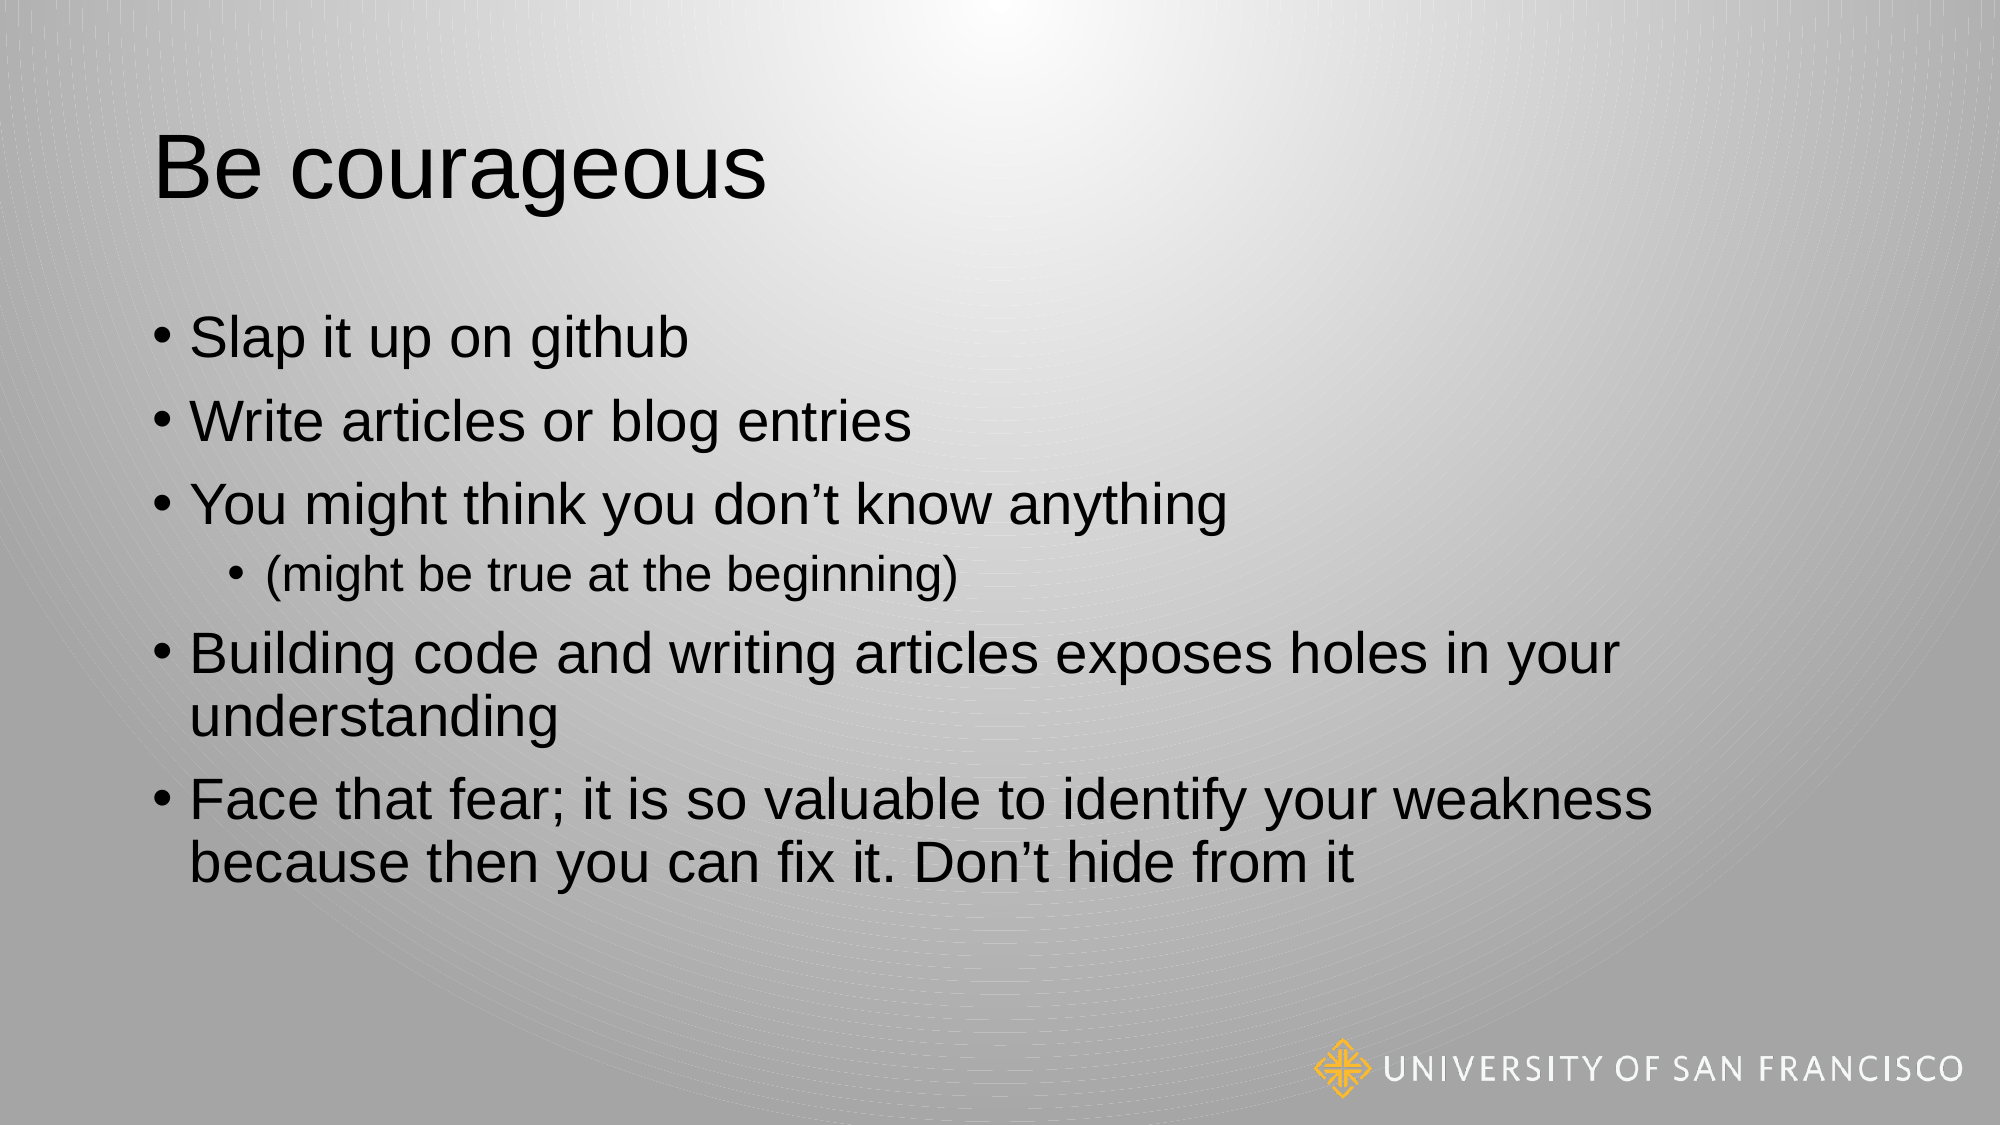

# Be courageous
Slap it up on github
Write articles or blog entries
You might think you don’t know anything
(might be true at the beginning)
Building code and writing articles exposes holes in your understanding
Face that fear; it is so valuable to identify your weakness because then you can fix it. Don’t hide from it